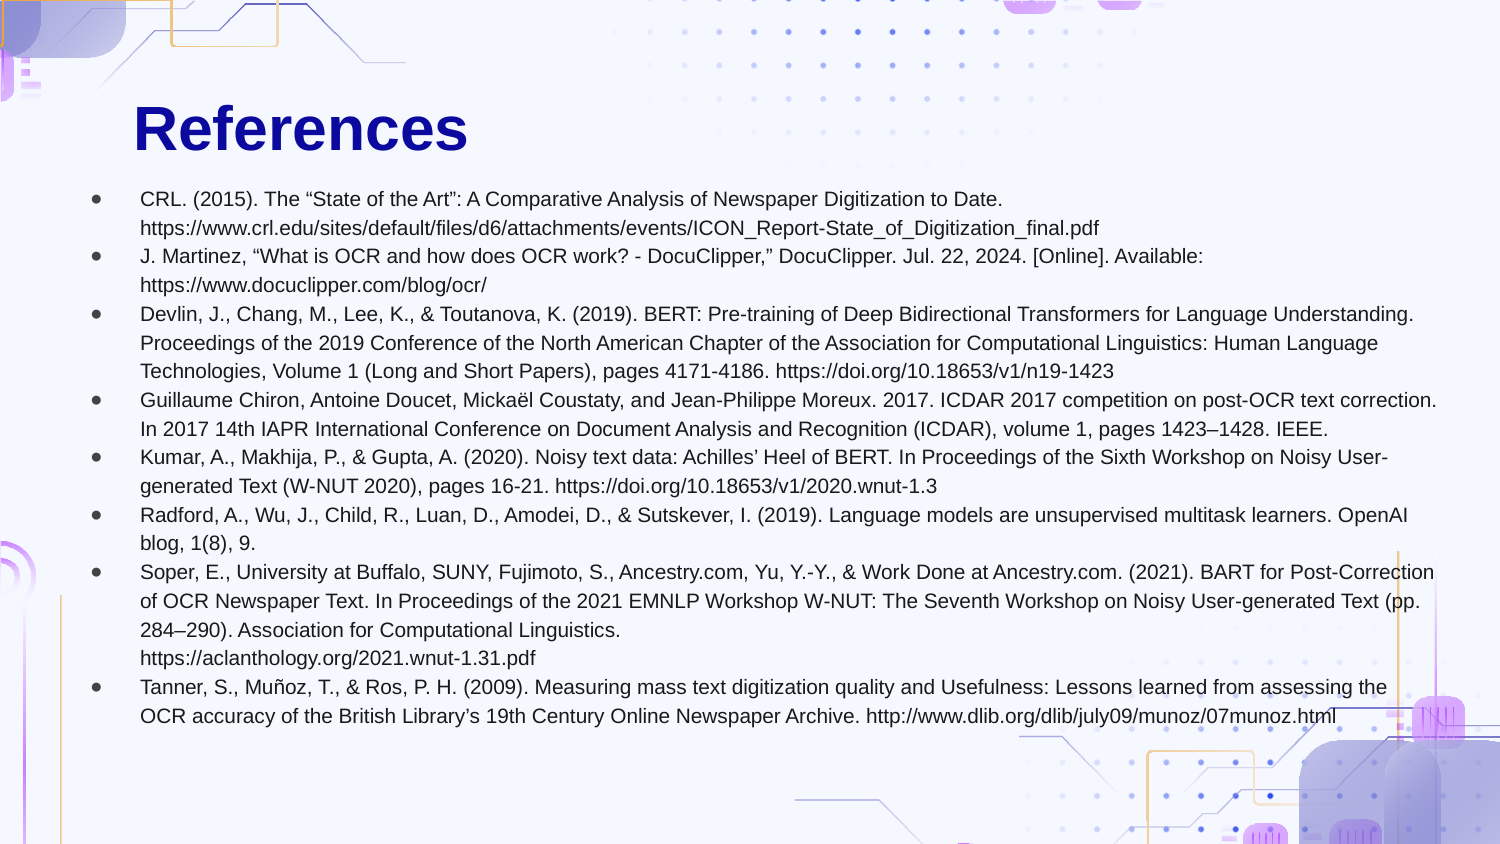

# References
CRL. (2015). The “State of the Art”: A Comparative Analysis of Newspaper Digitization to Date. https://www.crl.edu/sites/default/files/d6/attachments/events/ICON_Report-State_of_Digitization_final.pdf
J. Martinez, “What is OCR and how does OCR work? - DocuClipper,” DocuClipper. Jul. 22, 2024. [Online]. Available: https://www.docuclipper.com/blog/ocr/
Devlin, J., Chang, M., Lee, K., & Toutanova, K. (2019). BERT: Pre-training of Deep Bidirectional Transformers for Language Understanding. Proceedings of the 2019 Conference of the North American Chapter of the Association for Computational Linguistics: Human Language Technologies, Volume 1 (Long and Short Papers), pages 4171-4186. https://doi.org/10.18653/v1/n19-1423
Guillaume Chiron, Antoine Doucet, Mickaël Coustaty, and Jean-Philippe Moreux. 2017. ICDAR 2017 competition on post-OCR text correction. In 2017 14th IAPR International Conference on Document Analysis and Recognition (ICDAR), volume 1, pages 1423–1428. IEEE.
Kumar, A., Makhija, P., & Gupta, A. (2020). Noisy text data: Achilles’ Heel of BERT. In Proceedings of the Sixth Workshop on Noisy User-generated Text (W-NUT 2020), pages 16-21. https://doi.org/10.18653/v1/2020.wnut-1.3
Radford, A., Wu, J., Child, R., Luan, D., Amodei, D., & Sutskever, I. (2019). Language models are unsupervised multitask learners. OpenAI blog, 1(8), 9.
Soper, E., University at Buffalo, SUNY, Fujimoto, S., Ancestry.com, Yu, Y.-Y., & Work Done at Ancestry.com. (2021). BART for Post-Correction of OCR Newspaper Text. In Proceedings of the 2021 EMNLP Workshop W-NUT: The Seventh Workshop on Noisy User-generated Text (pp. 284–290). Association for Computational Linguistics.
https://aclanthology.org/2021.wnut-1.31.pdf
Tanner, S., Muñoz, T., & Ros, P. H. (2009). Measuring mass text digitization quality and Usefulness: Lessons learned from assessing the OCR accuracy of the British Library’s 19th Century Online Newspaper Archive. http://www.dlib.org/dlib/july09/munoz/07munoz.html